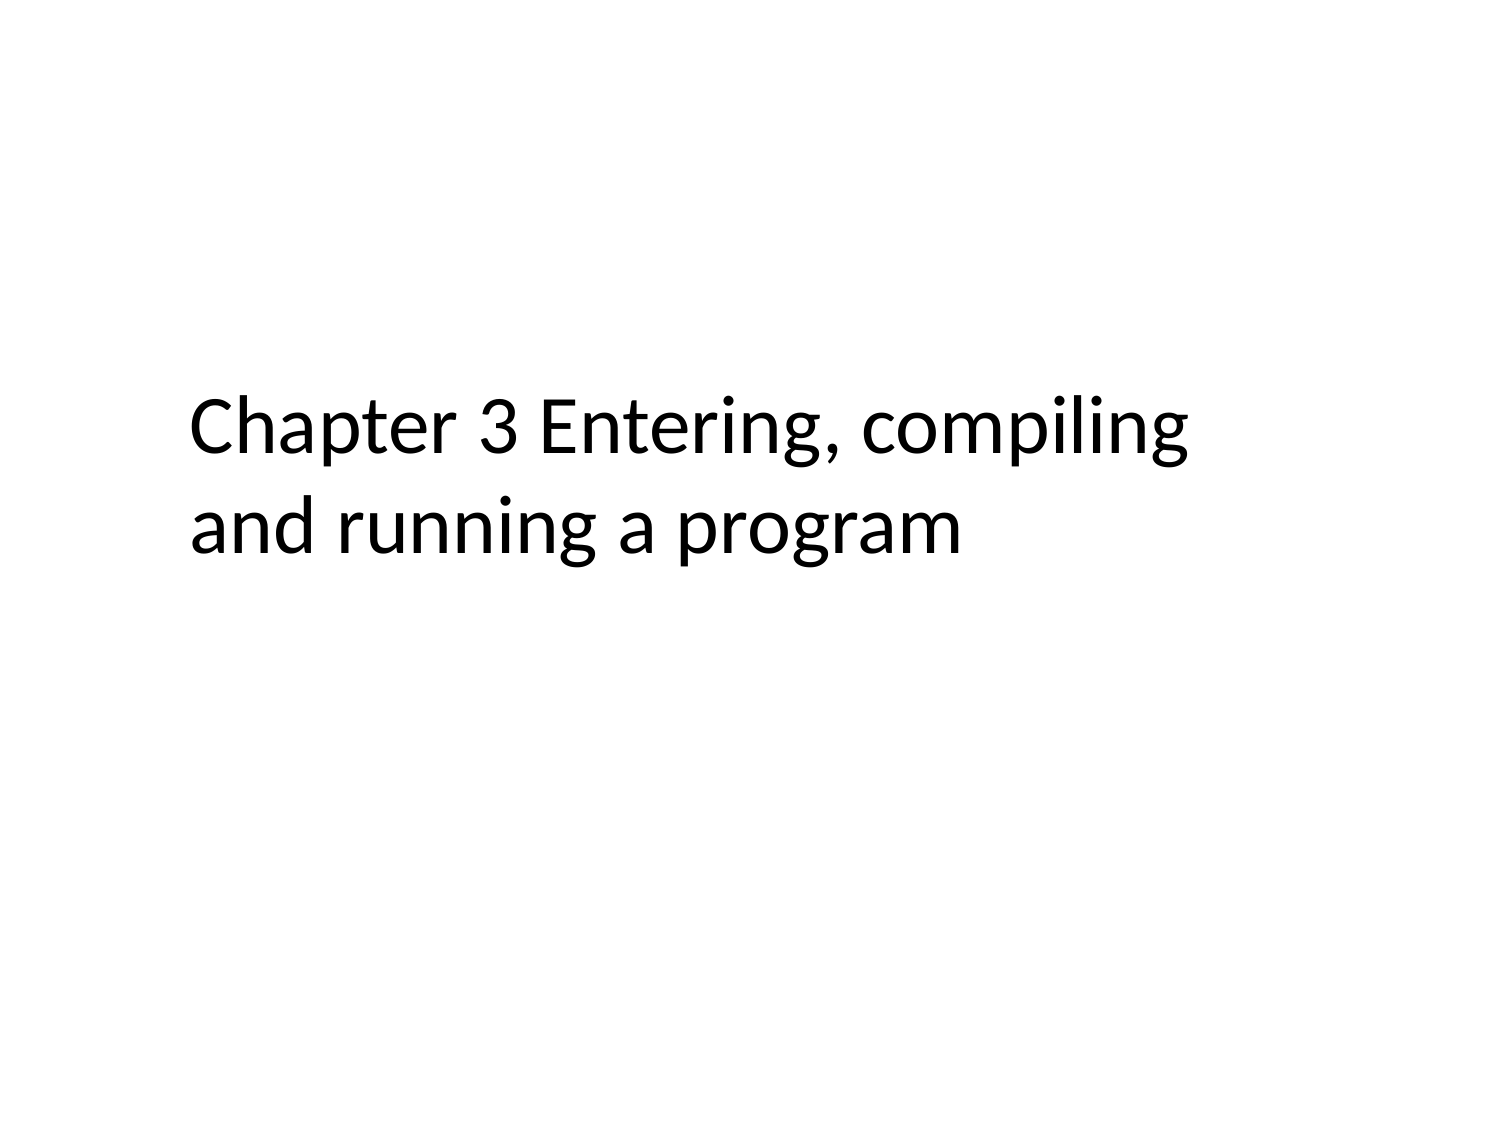

Chapter 3 Entering, compiling and running a program